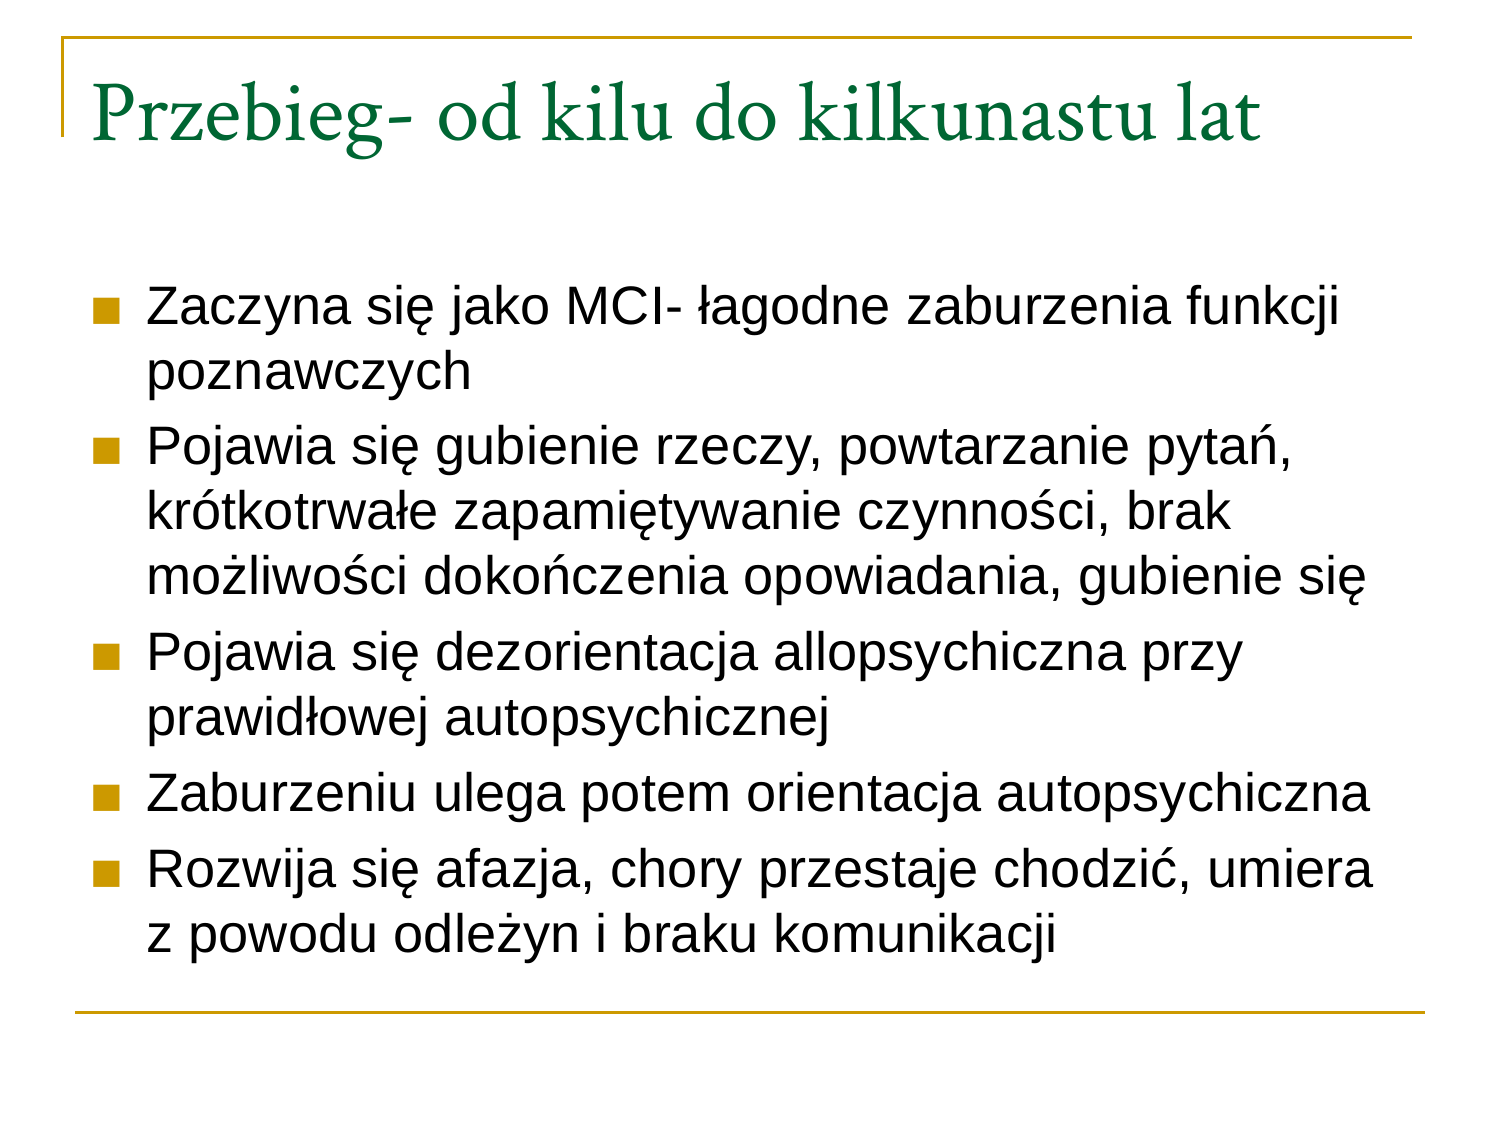

# Przebieg- od kilu do kilkunastu lat
Zaczyna się jako MCI- łagodne zaburzenia funkcji poznawczych
Pojawia się gubienie rzeczy, powtarzanie pytań, krótkotrwałe zapamiętywanie czynności, brak możliwości dokończenia opowiadania, gubienie się
Pojawia się dezorientacja allopsychiczna przy prawidłowej autopsychicznej
Zaburzeniu ulega potem orientacja autopsychiczna
Rozwija się afazja, chory przestaje chodzić, umiera z powodu odleżyn i braku komunikacji